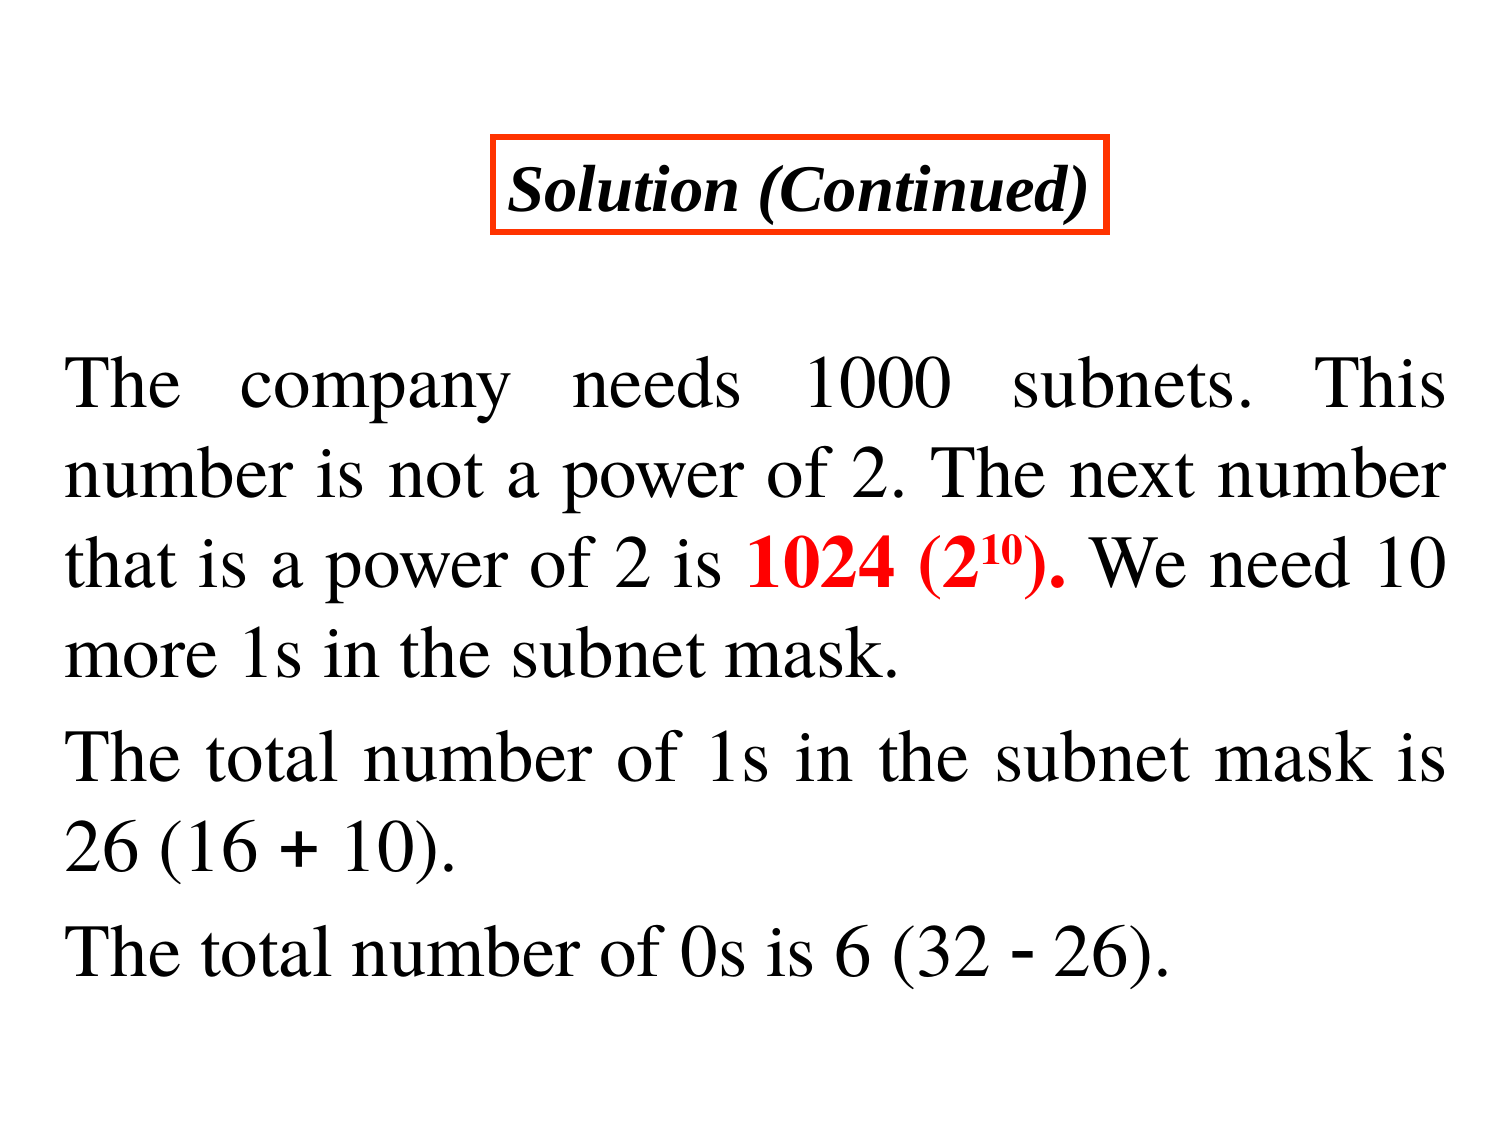

Solution (Continued)
The company needs 1000 subnets. This number is not a power of 2. The next number that is a power of 2 is 1024 (210). We need 10 more 1s in the subnet mask.
The total number of 1s in the subnet mask is 26 (16 + 10).
The total number of 0s is 6 (32 − 26).